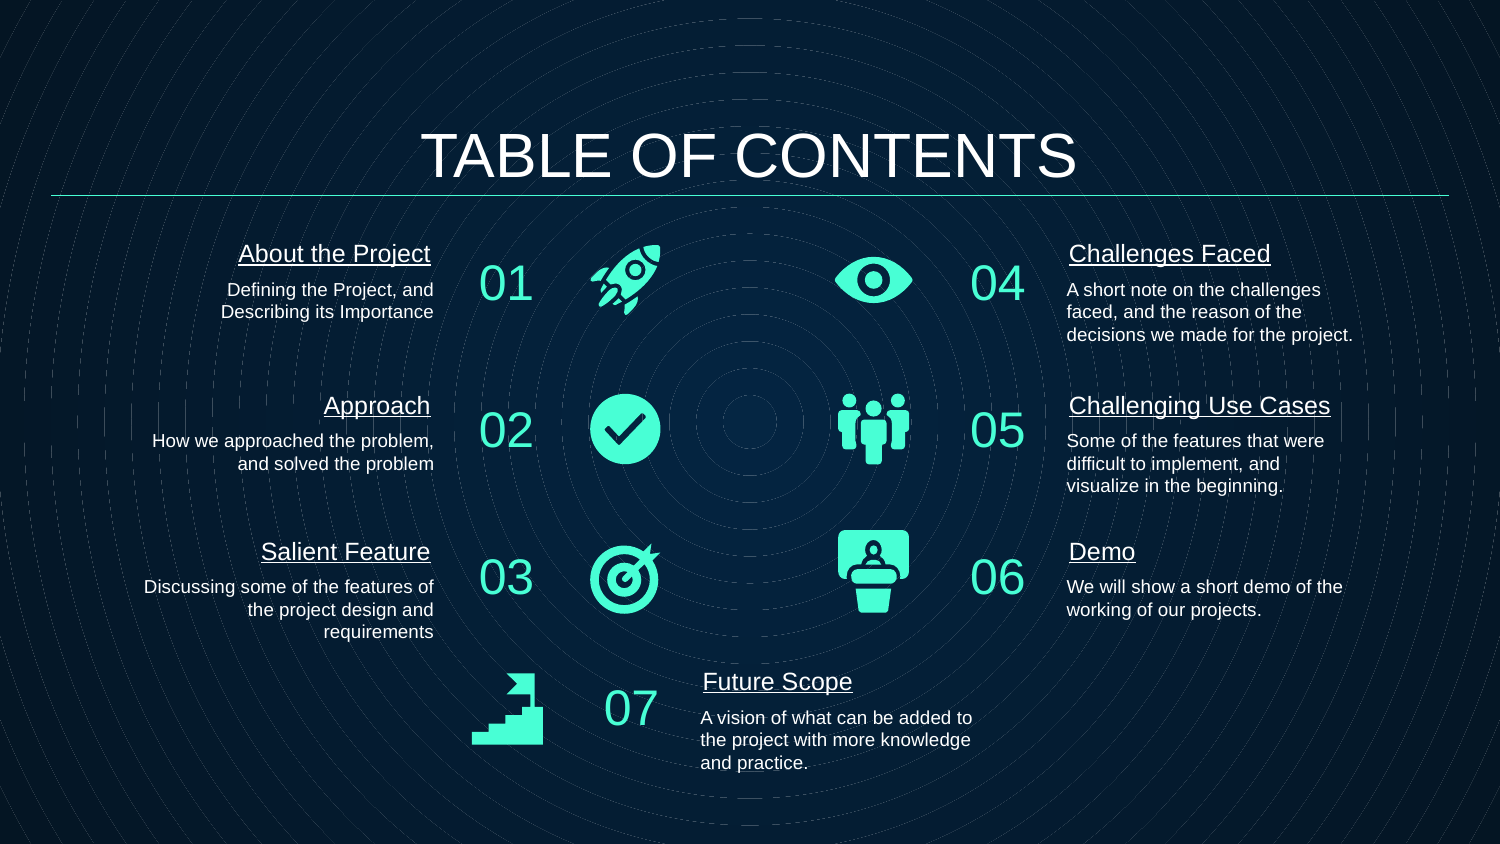

# TABLE OF CONTENTS
01
04

About the Project
Challenges Faced

Defining the Project, and Describing its Importance
A short note on the challenges faced, and the reason of the decisions we made for the project.
02
05

Approach
Challenging Use Cases
How we approached the problem, and solved the problem
Some of the features that were difficult to implement, and visualize in the beginning.
03
06

Salient Feature
Demo
Discussing some of the features of the project design and requirements
We will show a short demo of the working of our projects.
07

Future Scope
A vision of what can be added to the project with more knowledge and practice.